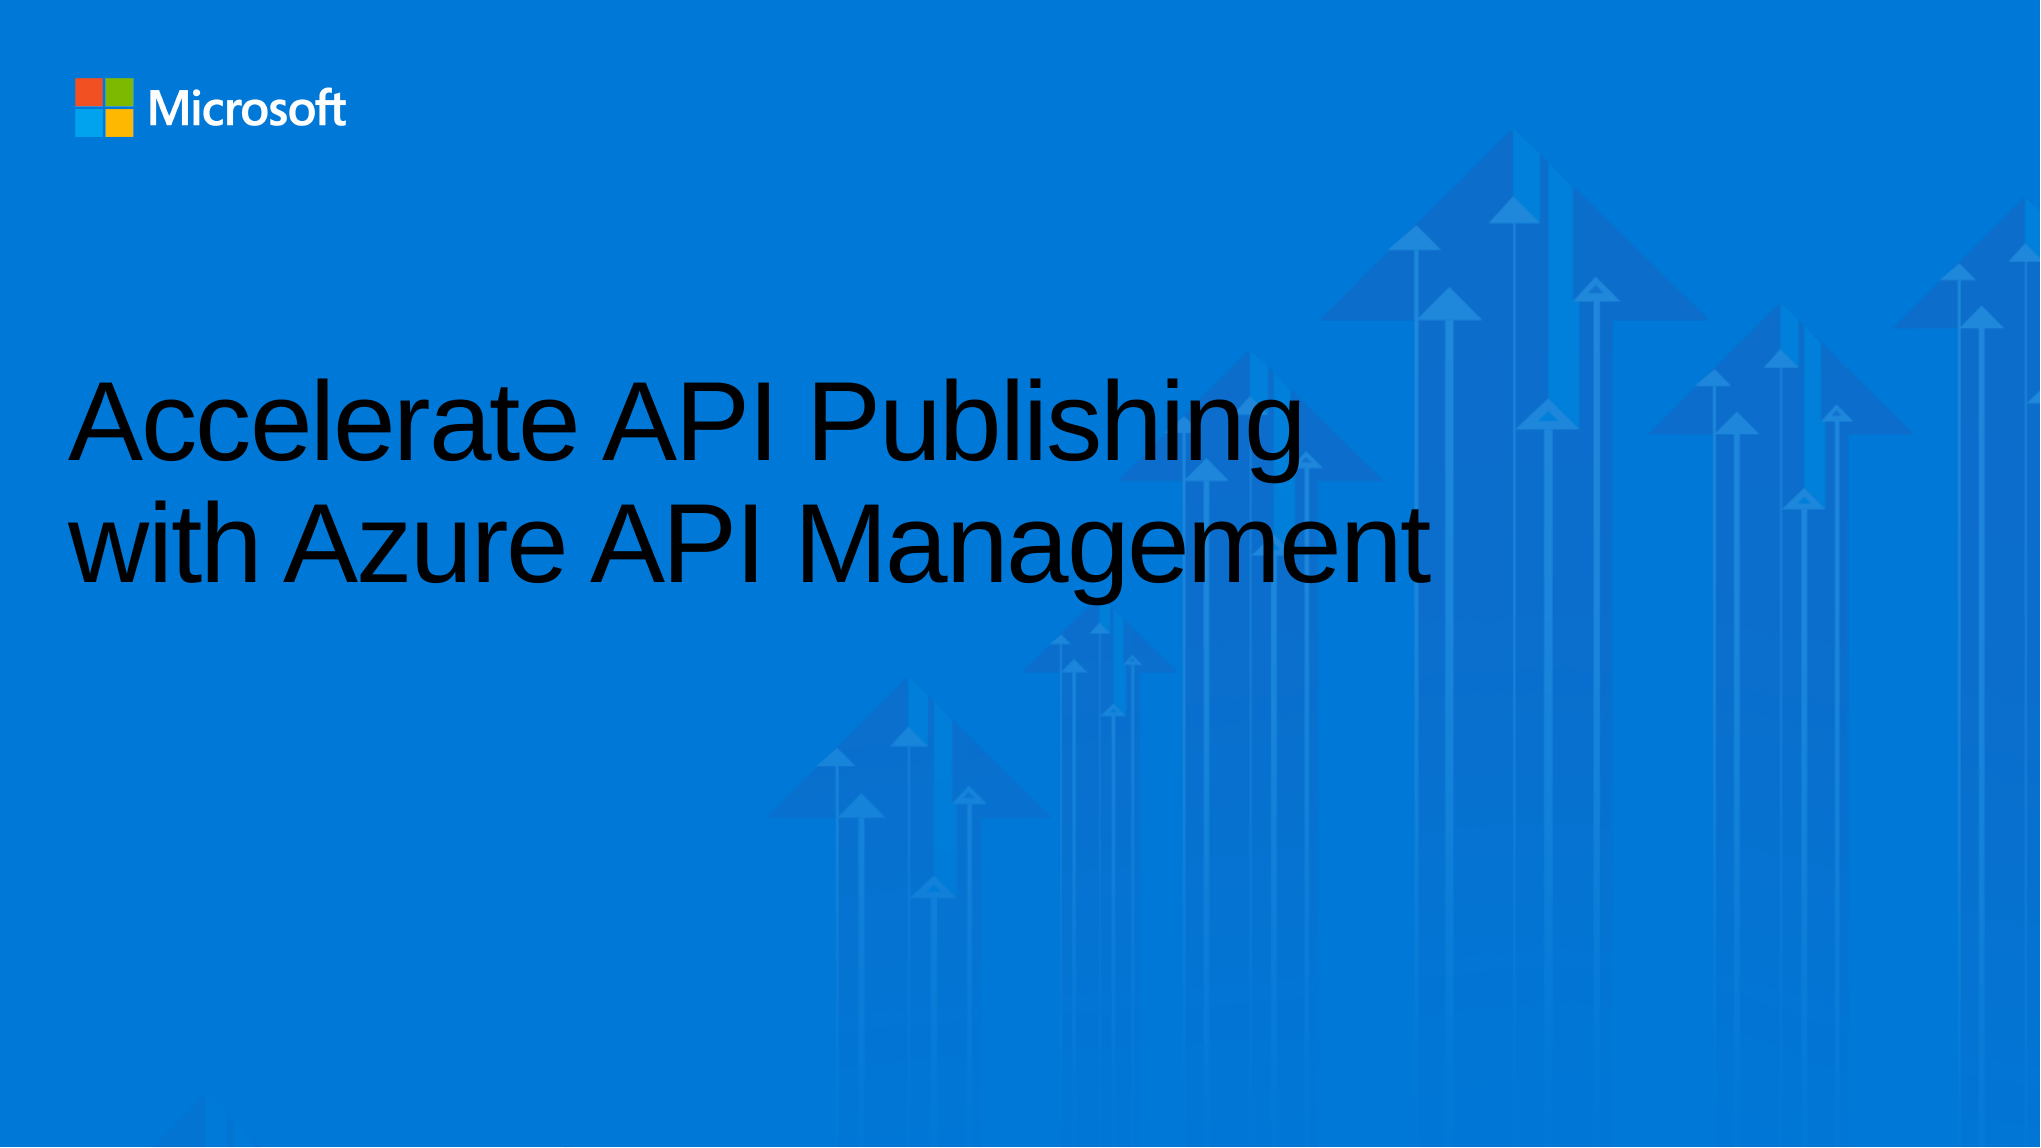

# Accelerate API Publishing with Azure API Management